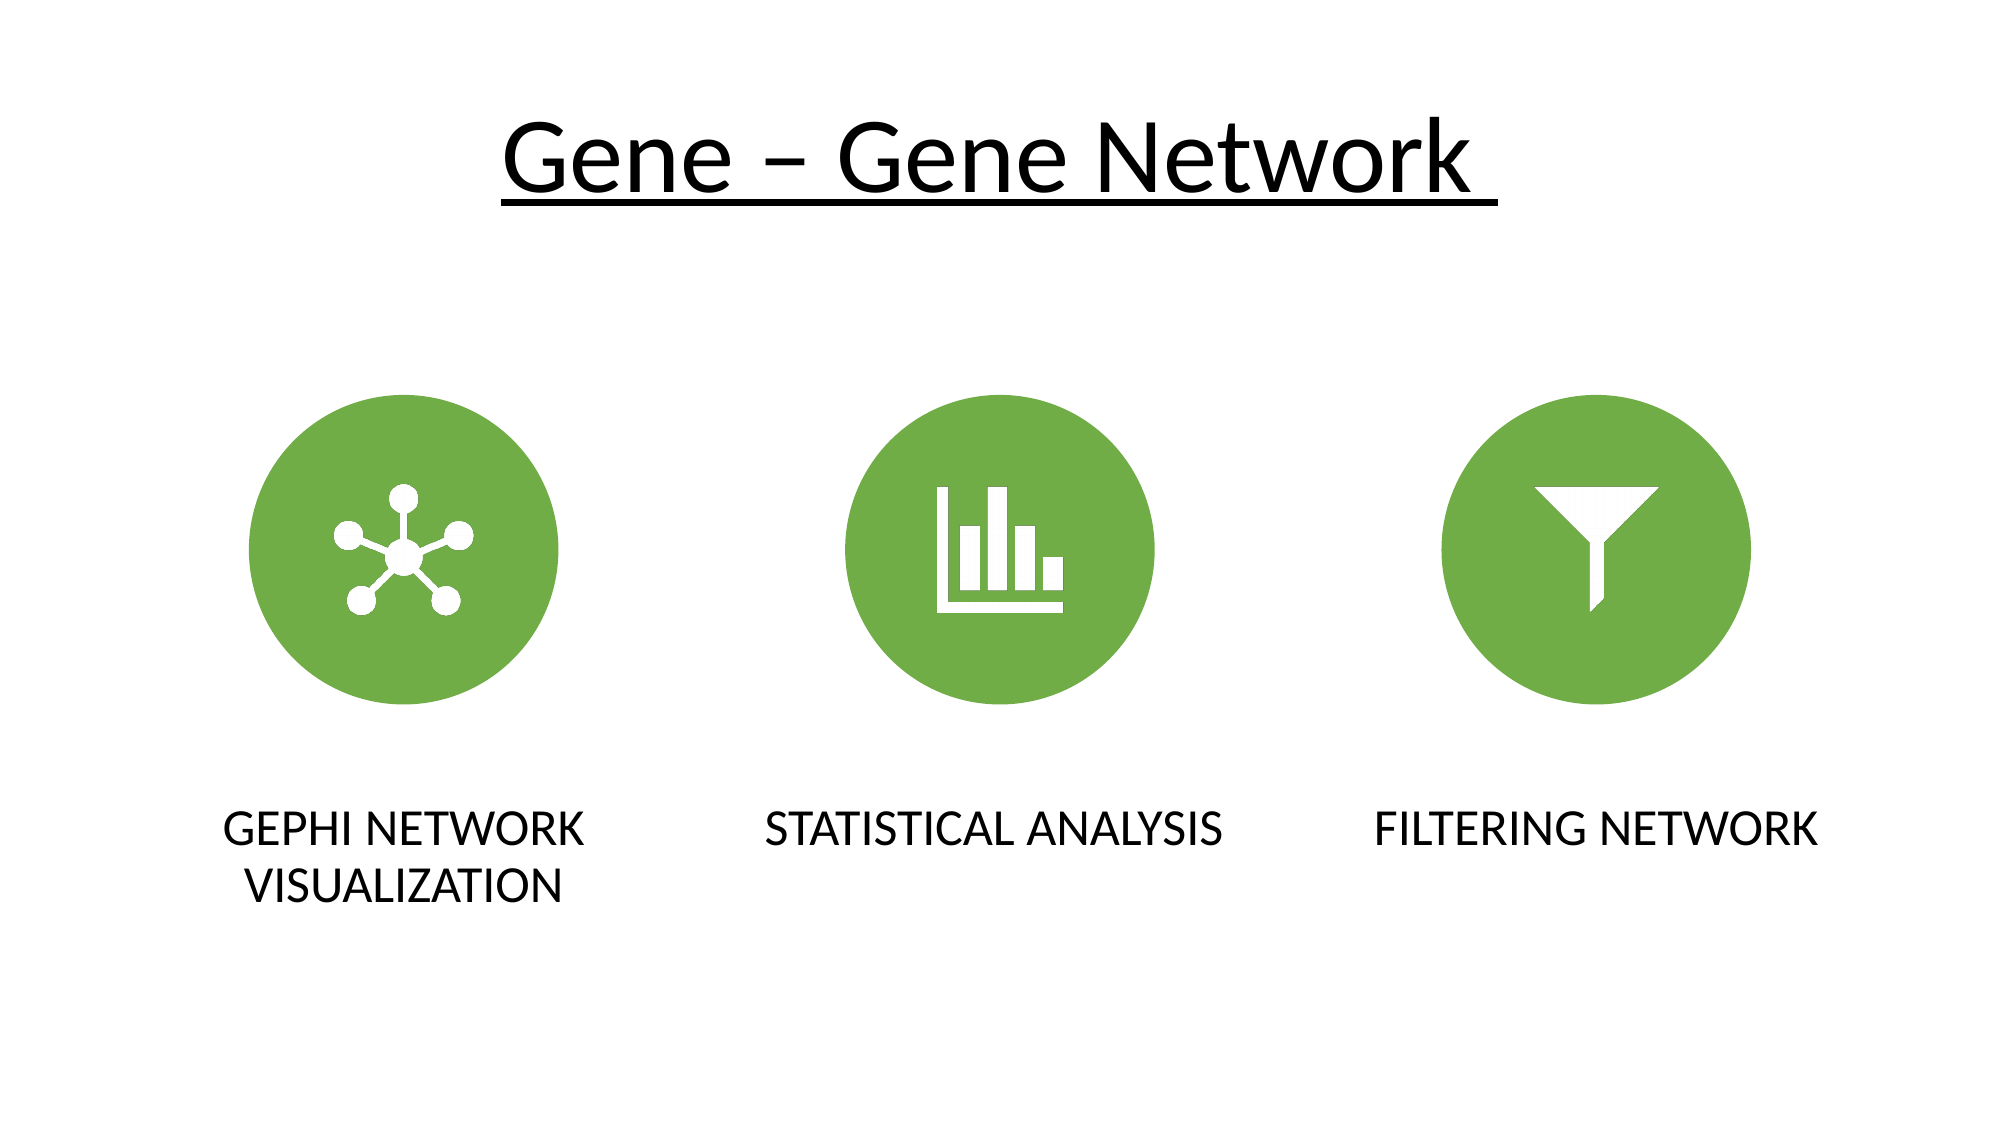

Gene – Gene Network

Gephi Network Visualization
Statistical Analysis
Filtering Network